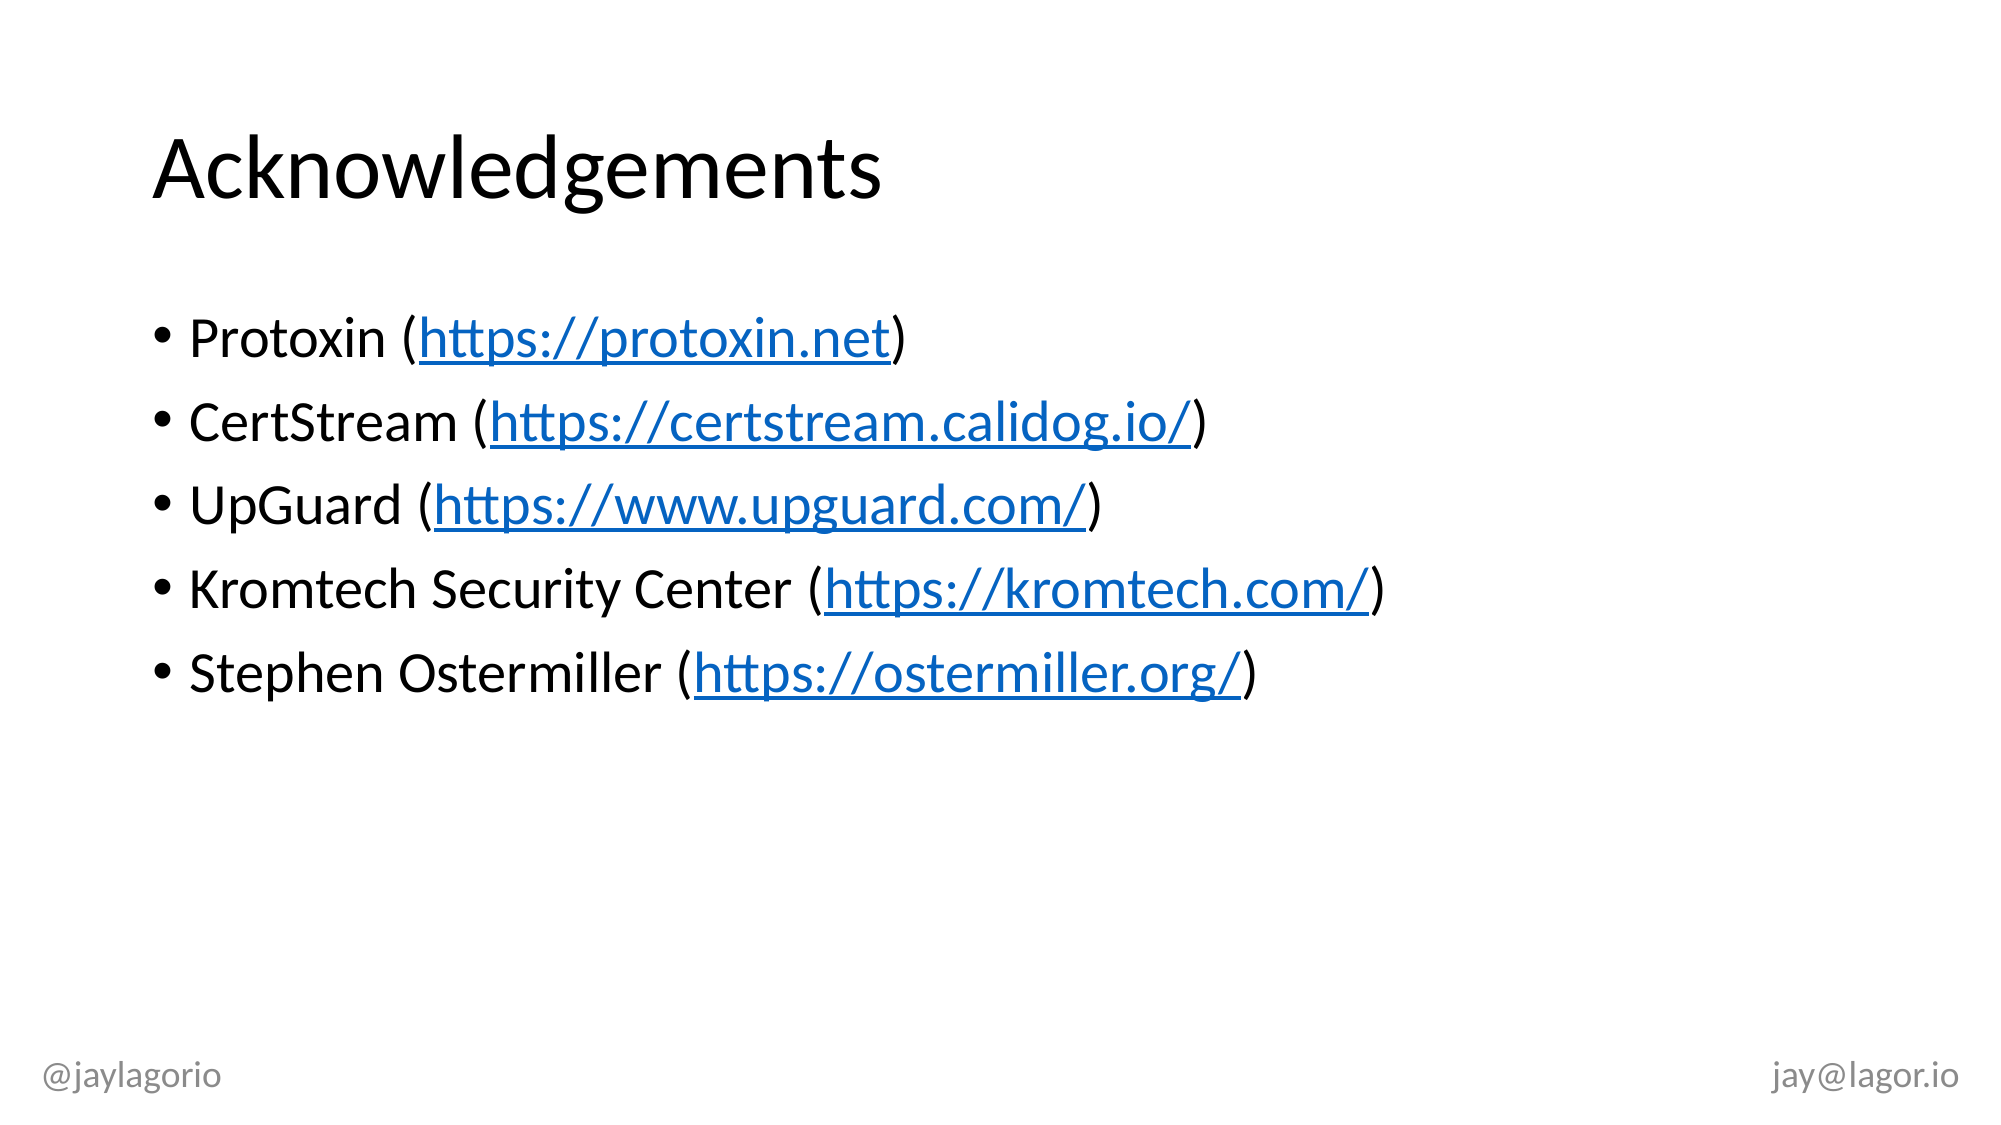

# Acknowledgements
Protoxin (https://protoxin.net)
CertStream (https://certstream.calidog.io/)
UpGuard (https://www.upguard.com/)
Kromtech Security Center (https://kromtech.com/)
Stephen Ostermiller (https://ostermiller.org/)